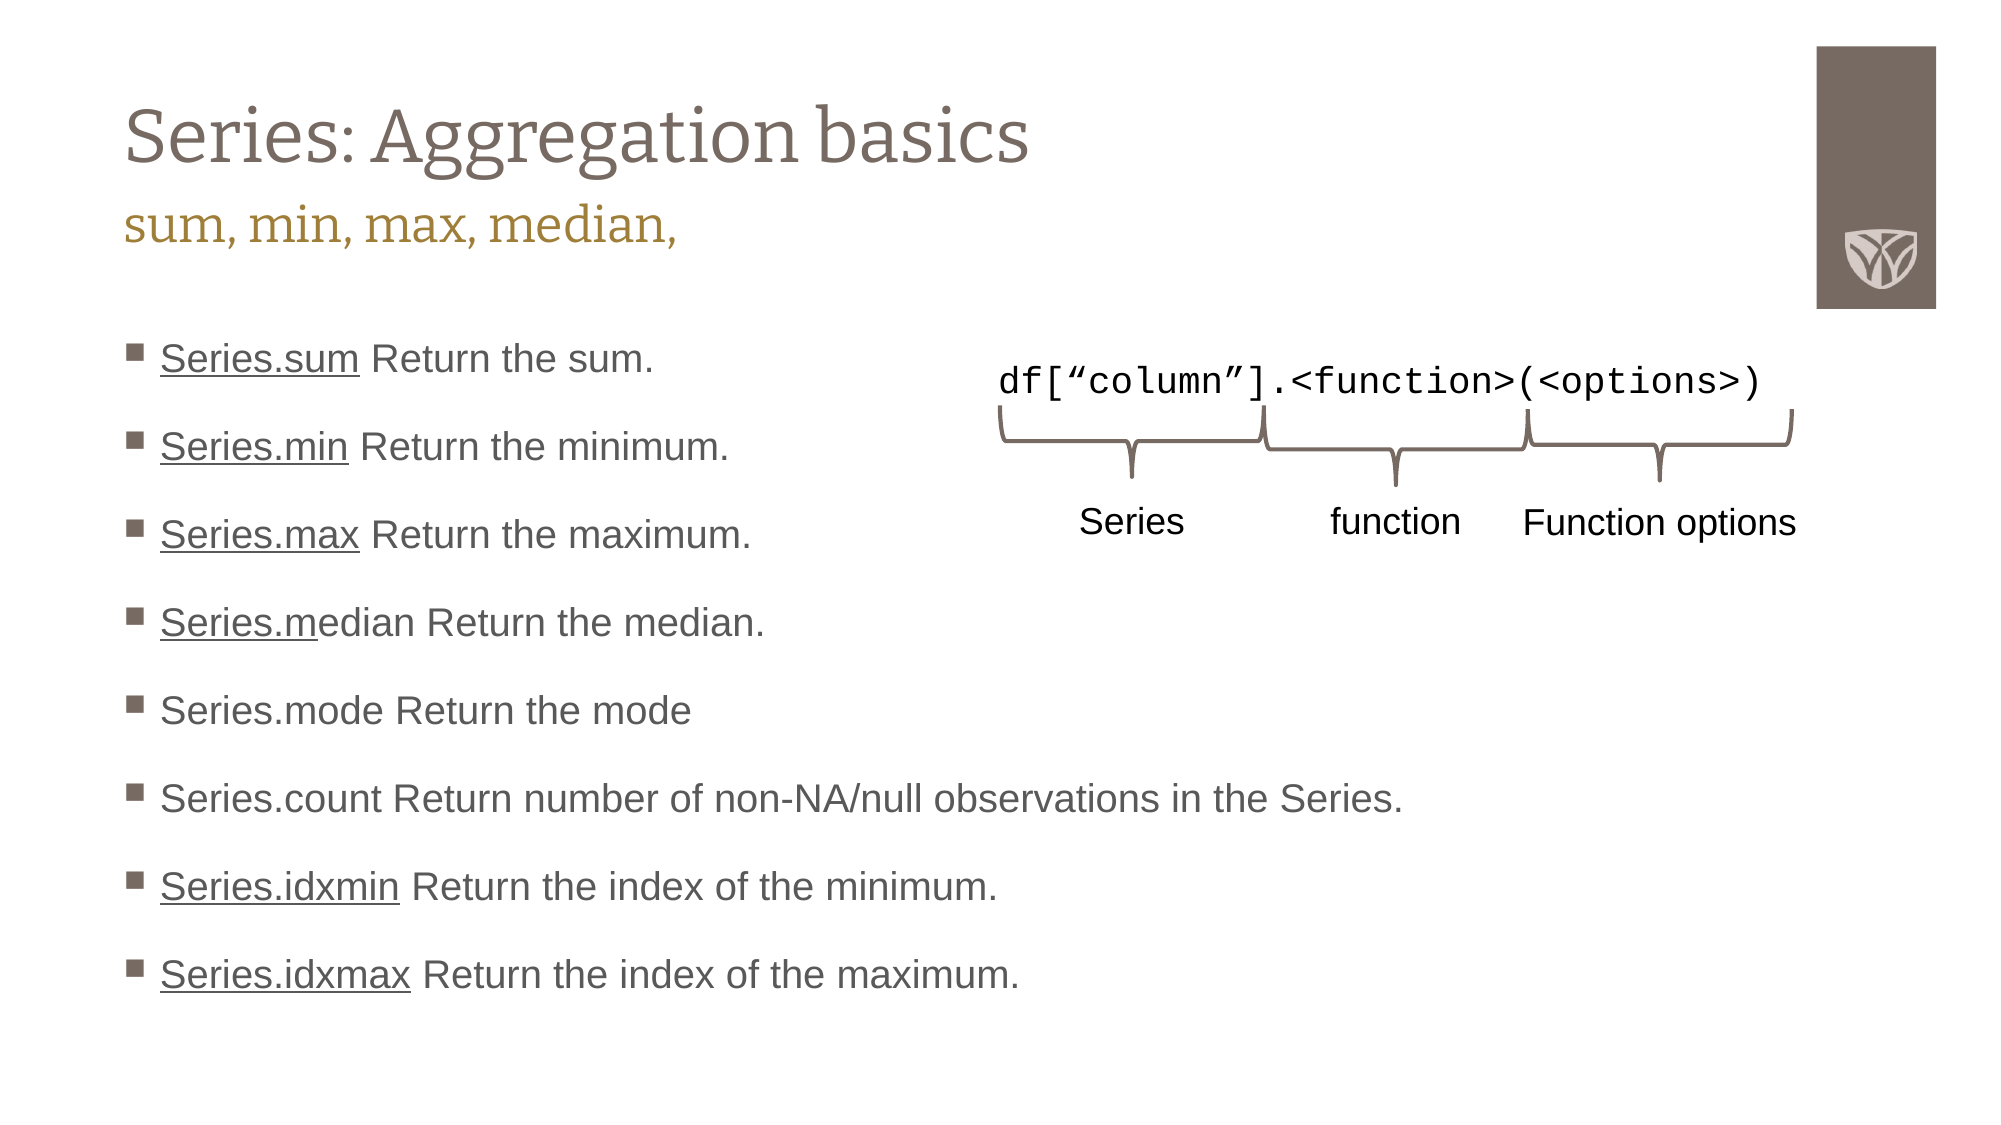

# Series: Aggregation basics
sum, min, max, median,

Series.sum Return the sum.
Series.min Return the minimum.
Series.max Return the maximum.
Series.median Return the median.
Series.mode Return the mode
Series.count Return number of non-NA/null observations in the Series.
Series.idxmin Return the index of the minimum.
Series.idxmax Return the index of the maximum.

df[“column”].<function>(<options>)
Series
function
Function options